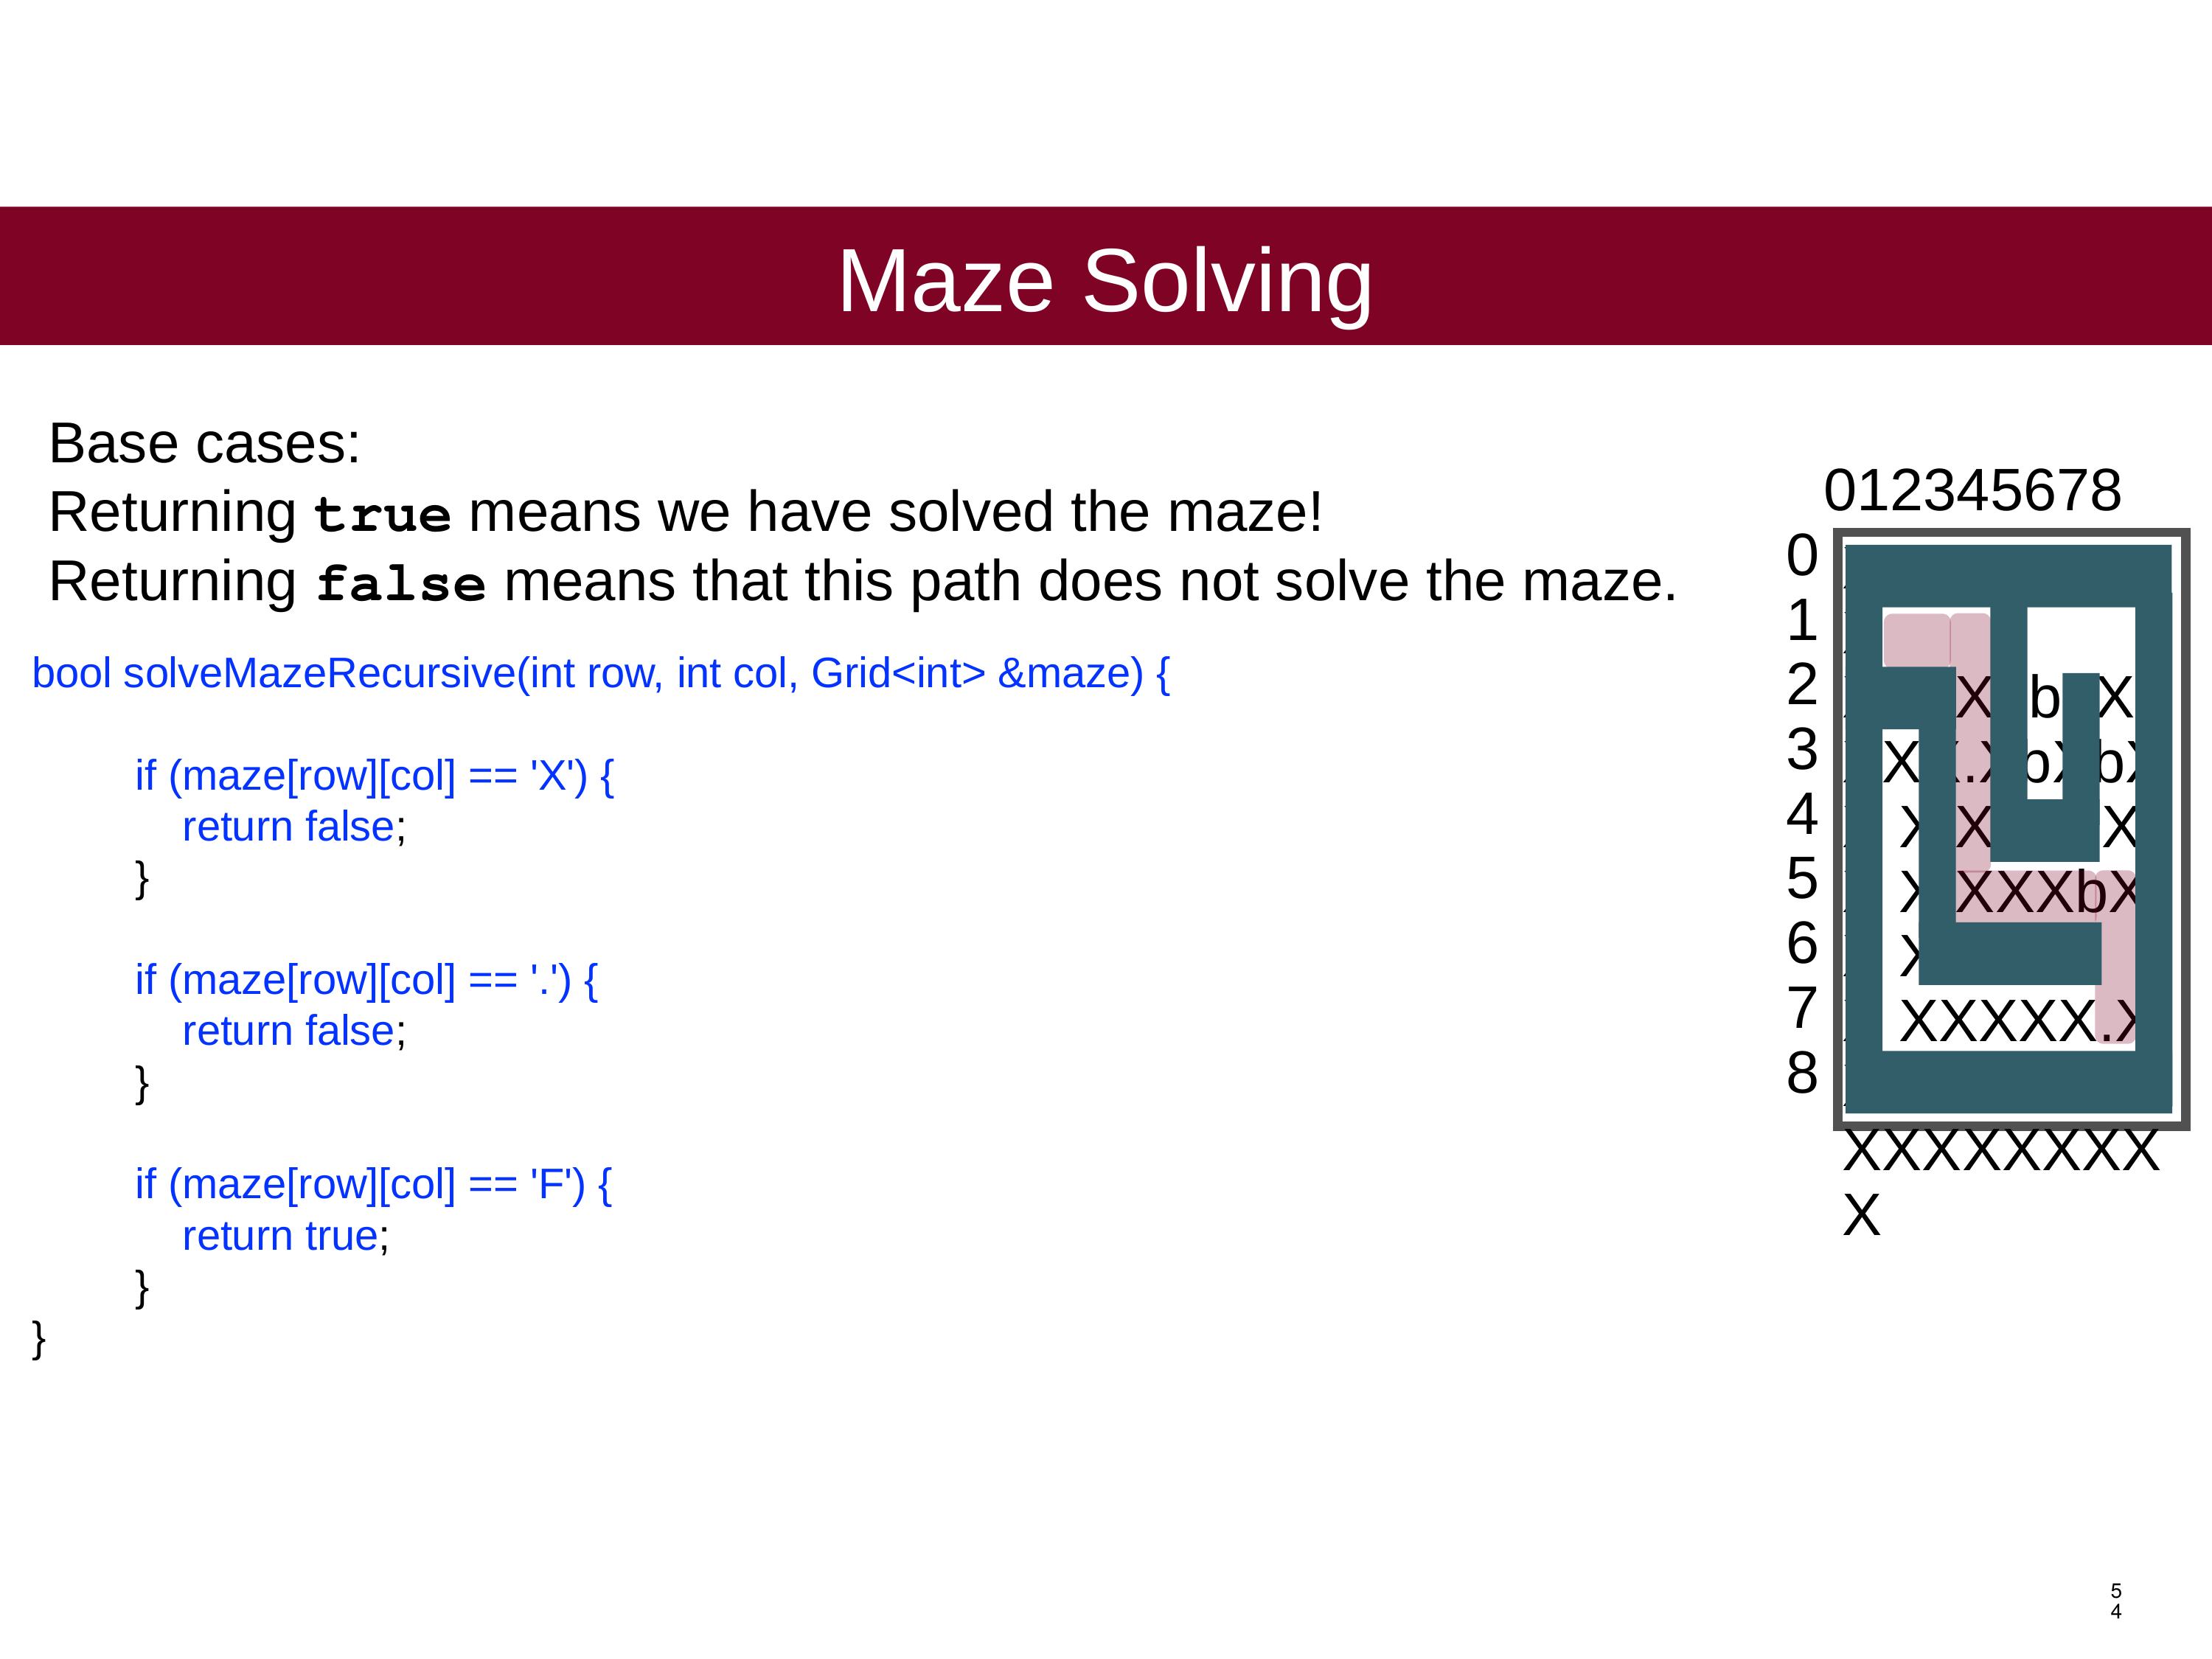

Maze Solving
Base cases:
Returning true means we have solved the maze!
Returning false means that this path does not solve the maze.
 012345678
0
1
2
3
4
5
6
7
8

XXXXXXXXX
XS..XbbbX
XXX.XbXbX
X X.XbXbX
X X.XXXbX
X X.....X
X XXXXX.X
X      FX
XXXXXXXXX

bool solveMazeRecursive(int row, int col, Grid<int> &maze) {

if (maze[row][col] == 'X') {
    return false;
}

if (maze[row][col] == '.') {
    return false;
}

if (maze[row][col] == 'F') {
    return true;
}
}

54